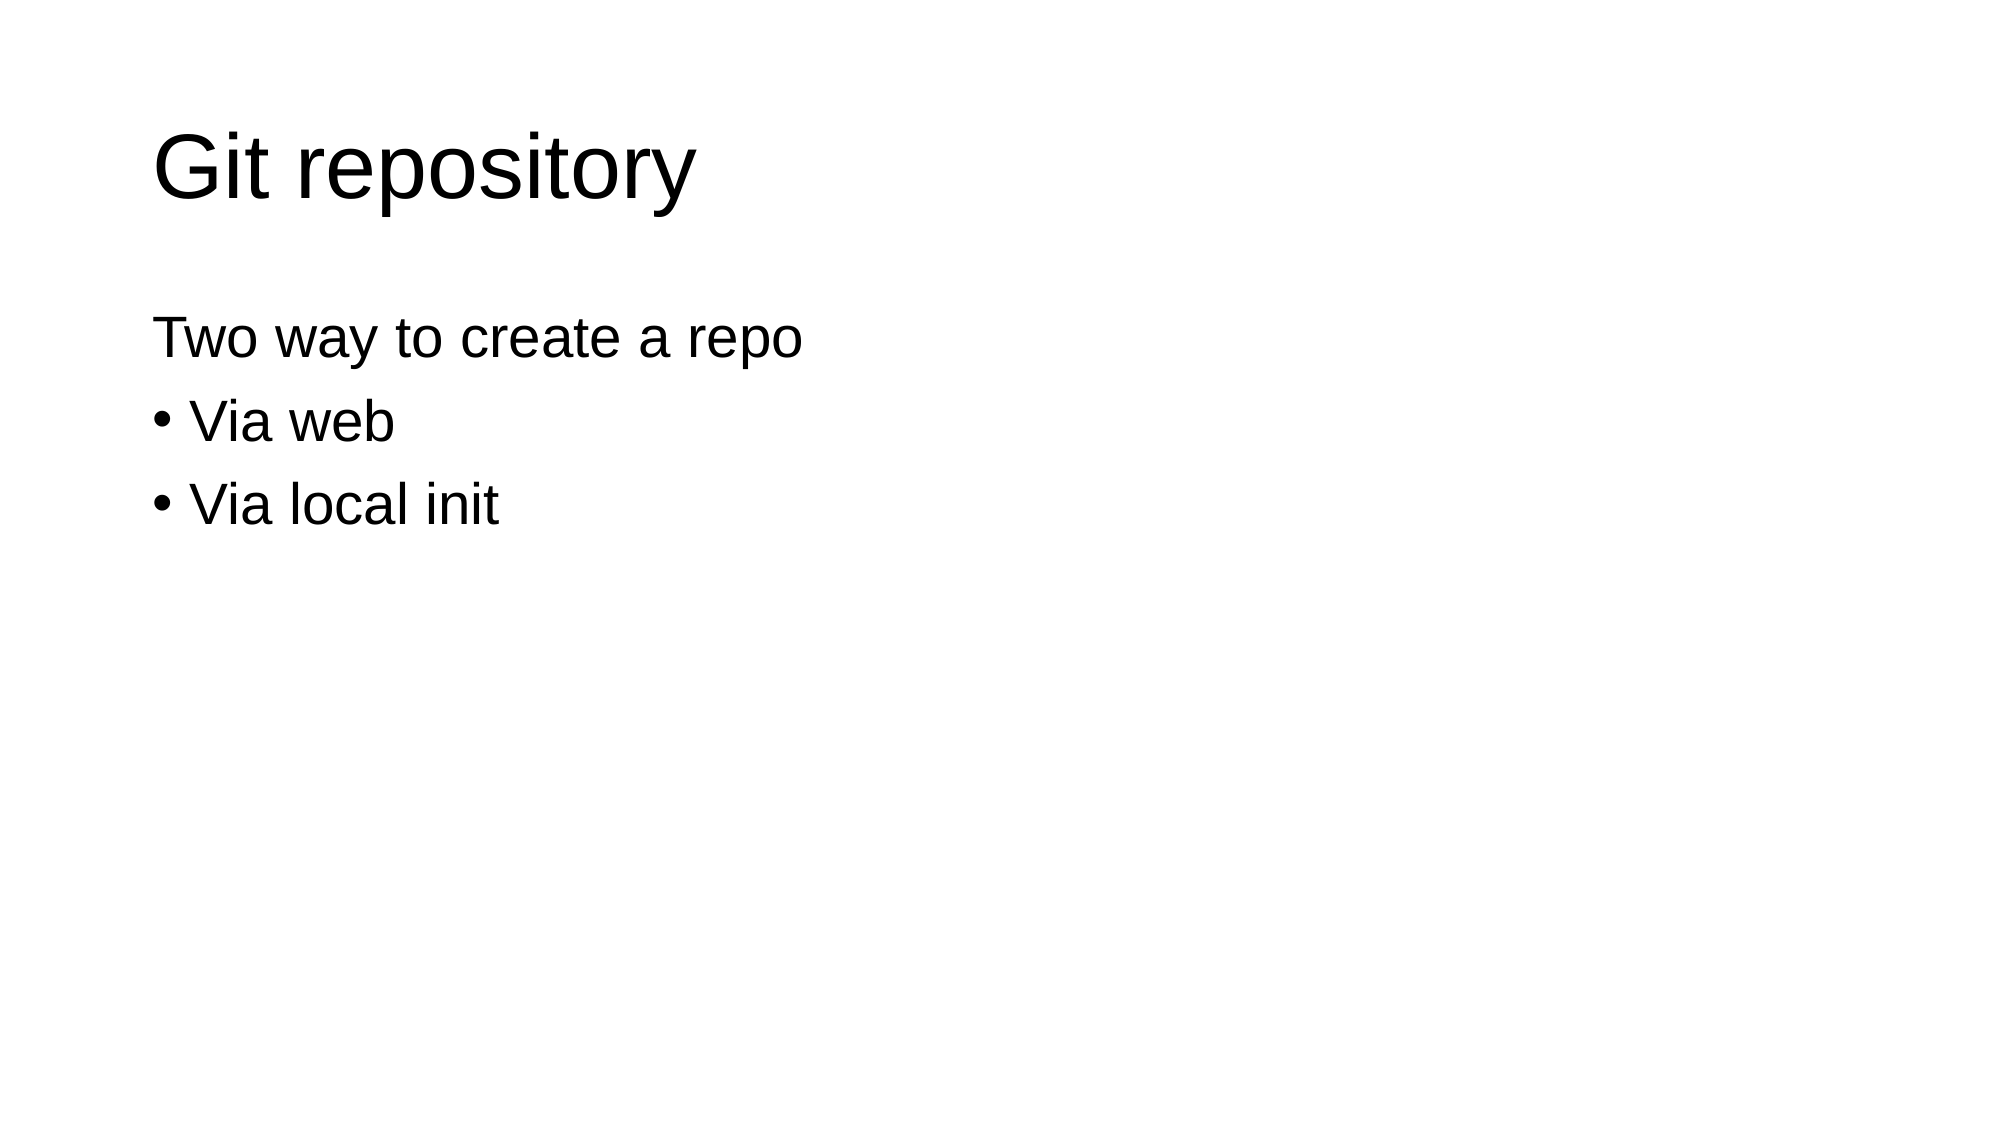

# Git repository
Two way to create a repo
Via web
Via local init